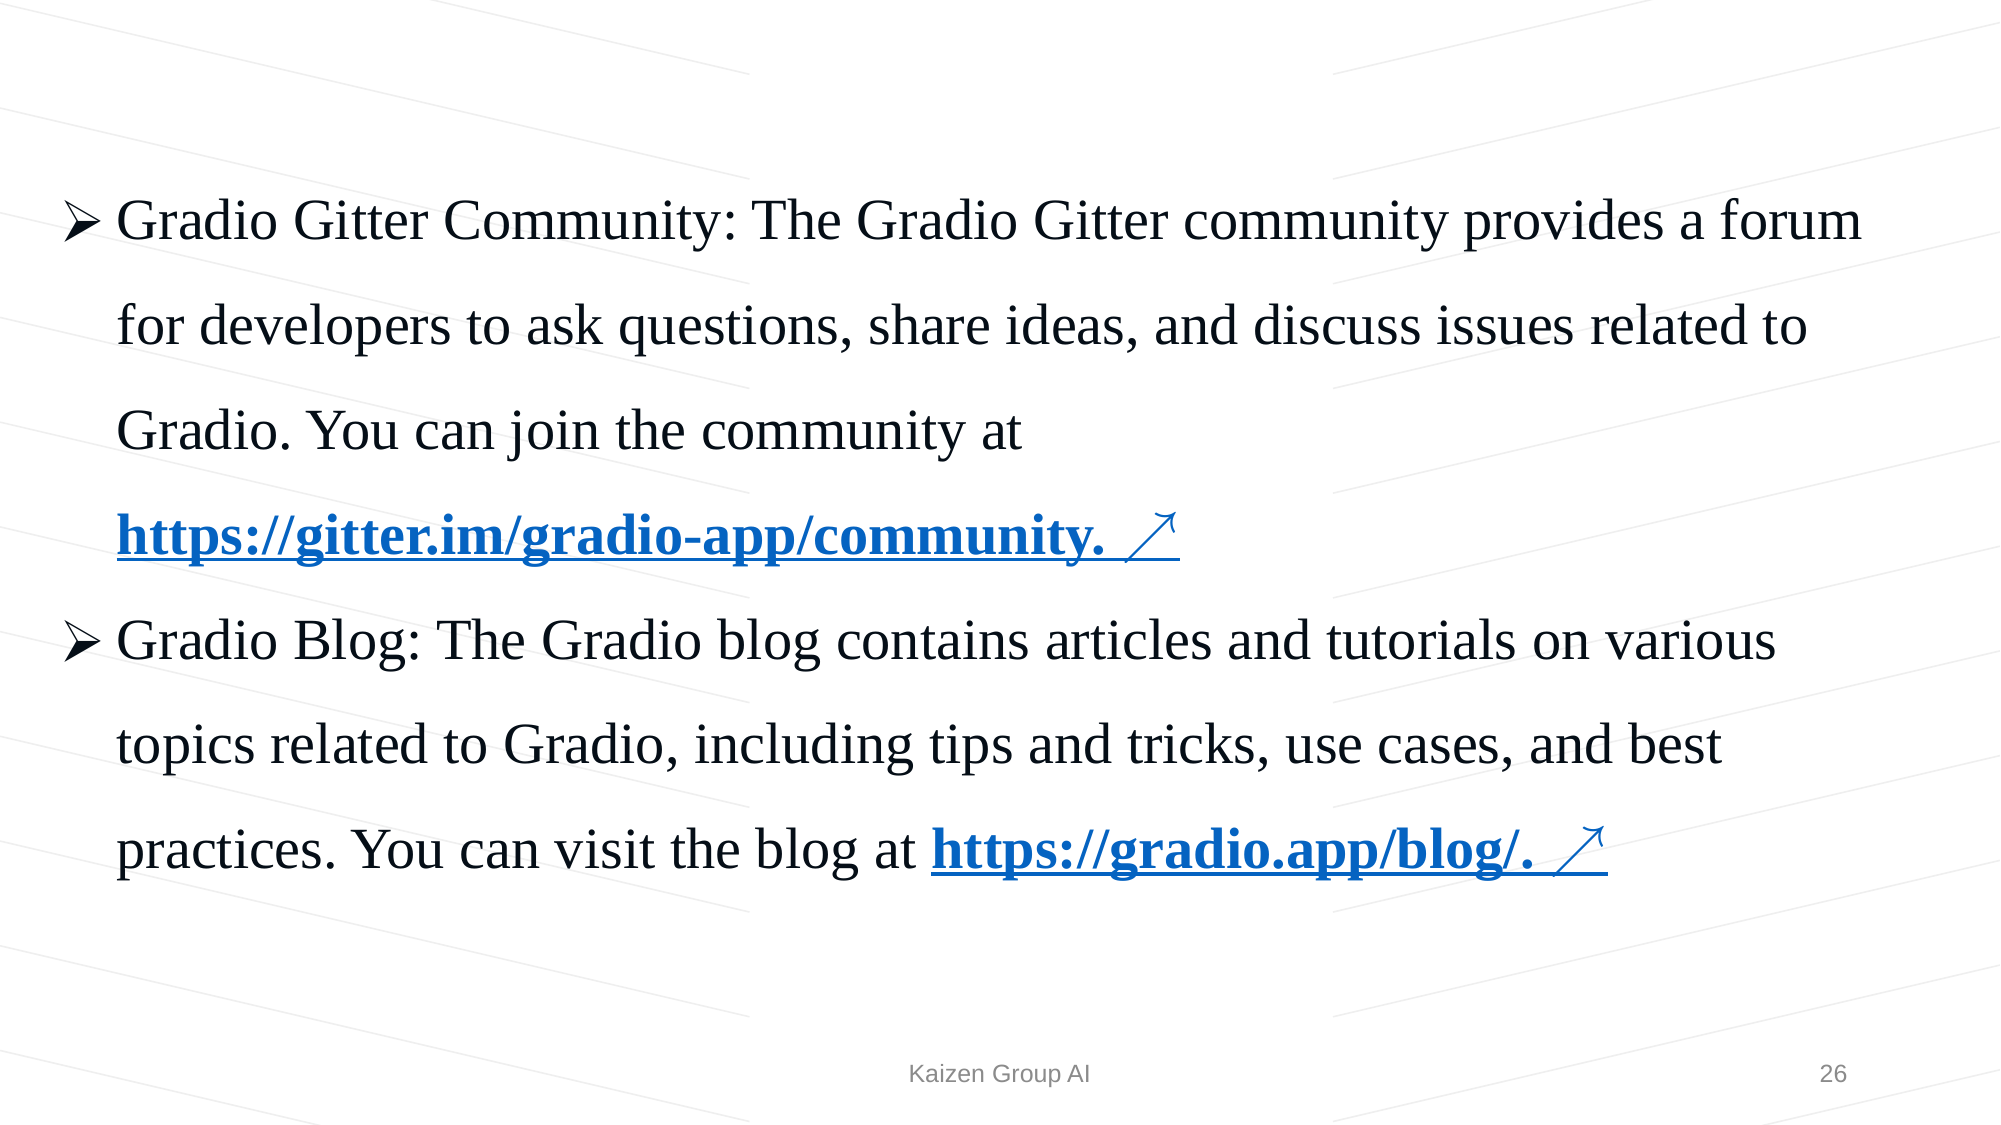

Gradio Gitter Community: The Gradio Gitter community provides a forum for developers to ask questions, share ideas, and discuss issues related to Gradio. You can join the community at https://gitter.im/gradio-app/community. ↗
Gradio Blog: The Gradio blog contains articles and tutorials on various topics related to Gradio, including tips and tricks, use cases, and best practices. You can visit the blog at https://gradio.app/blog/. ↗
Kaizen Group AI
26